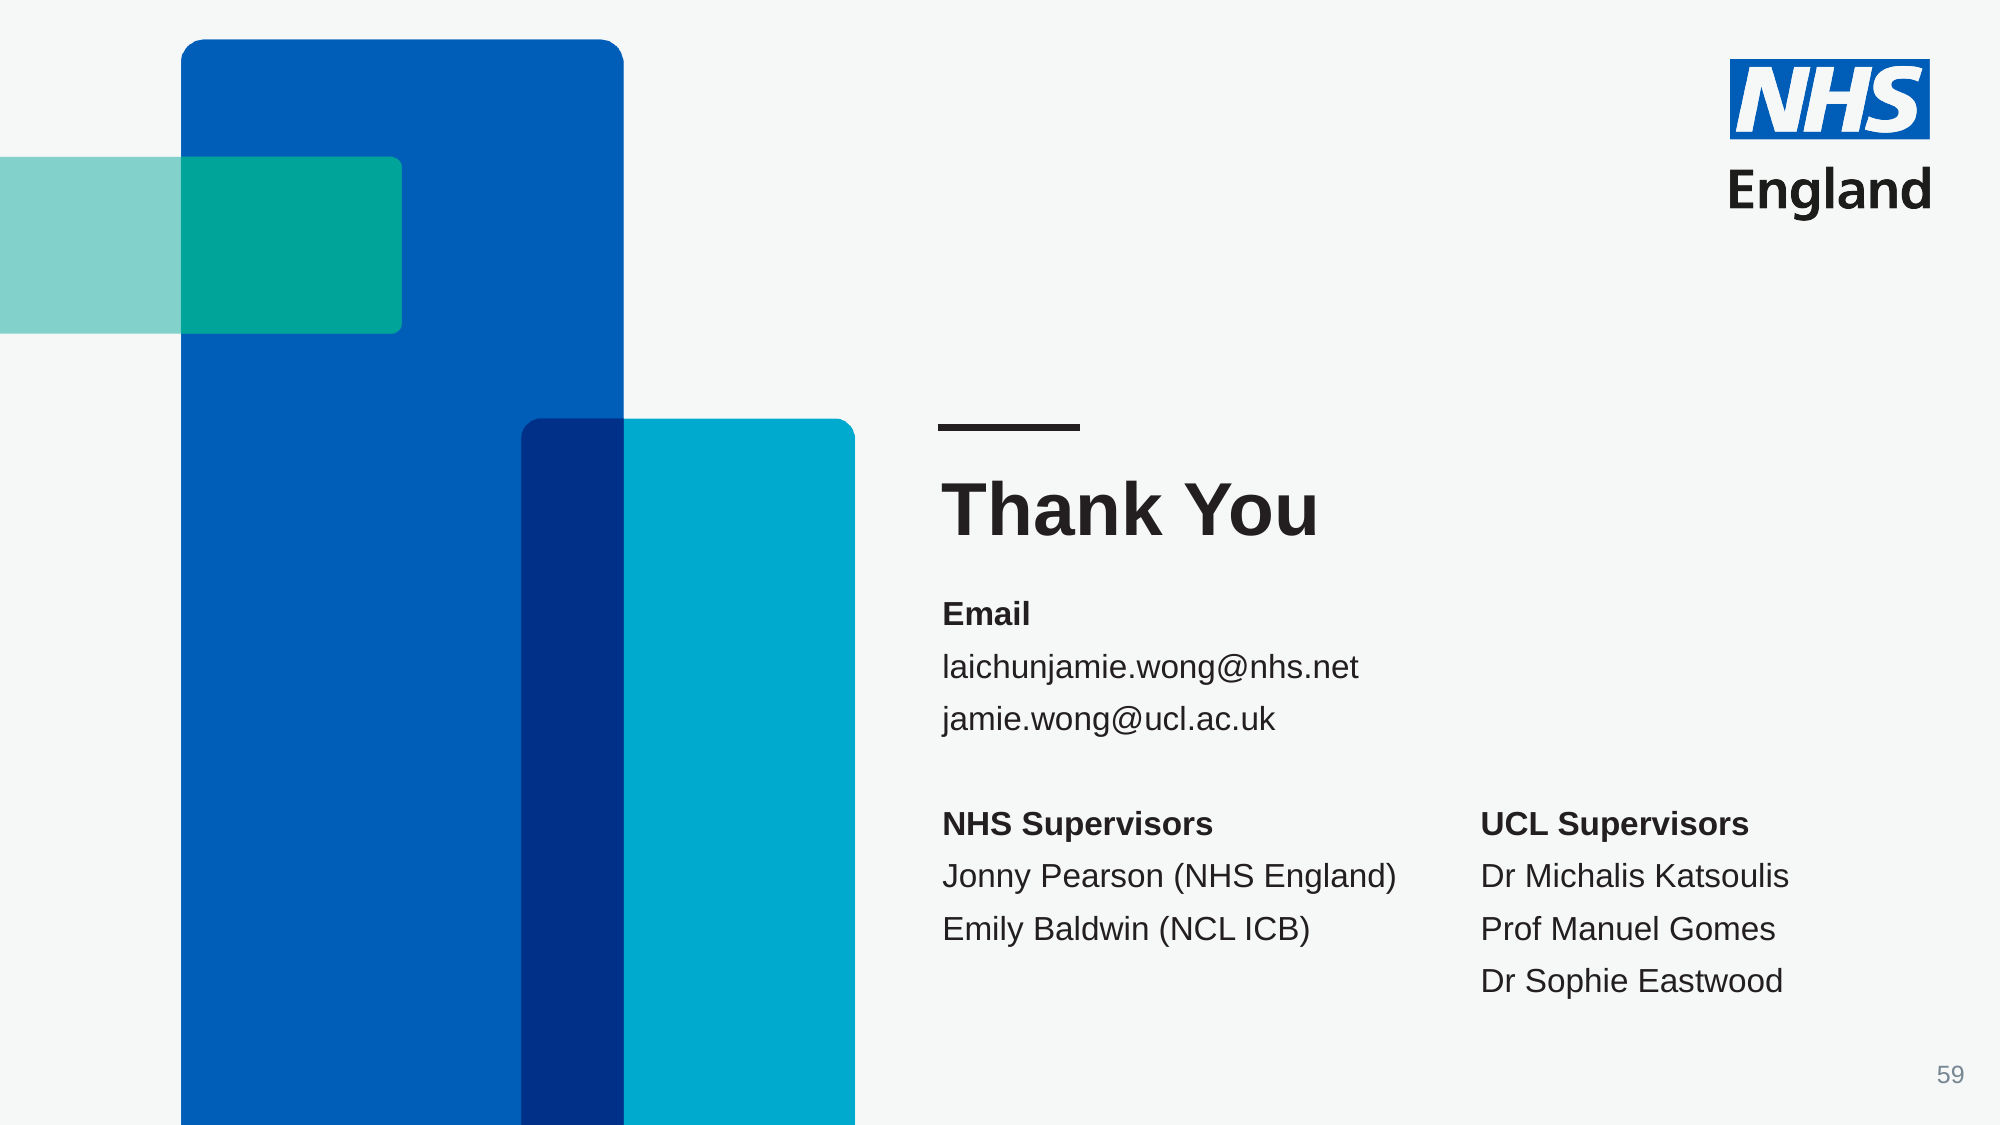

Email
laichunjamie.wong@nhs.net
jamie.wong@ucl.ac.uk

NHS Supervisors
Jonny Pearson (NHS England)
Emily Baldwin (NCL ICB)

UCL Supervisors
Dr Michalis Katsoulis
Prof Manuel Gomes
Dr Sophie Eastwood